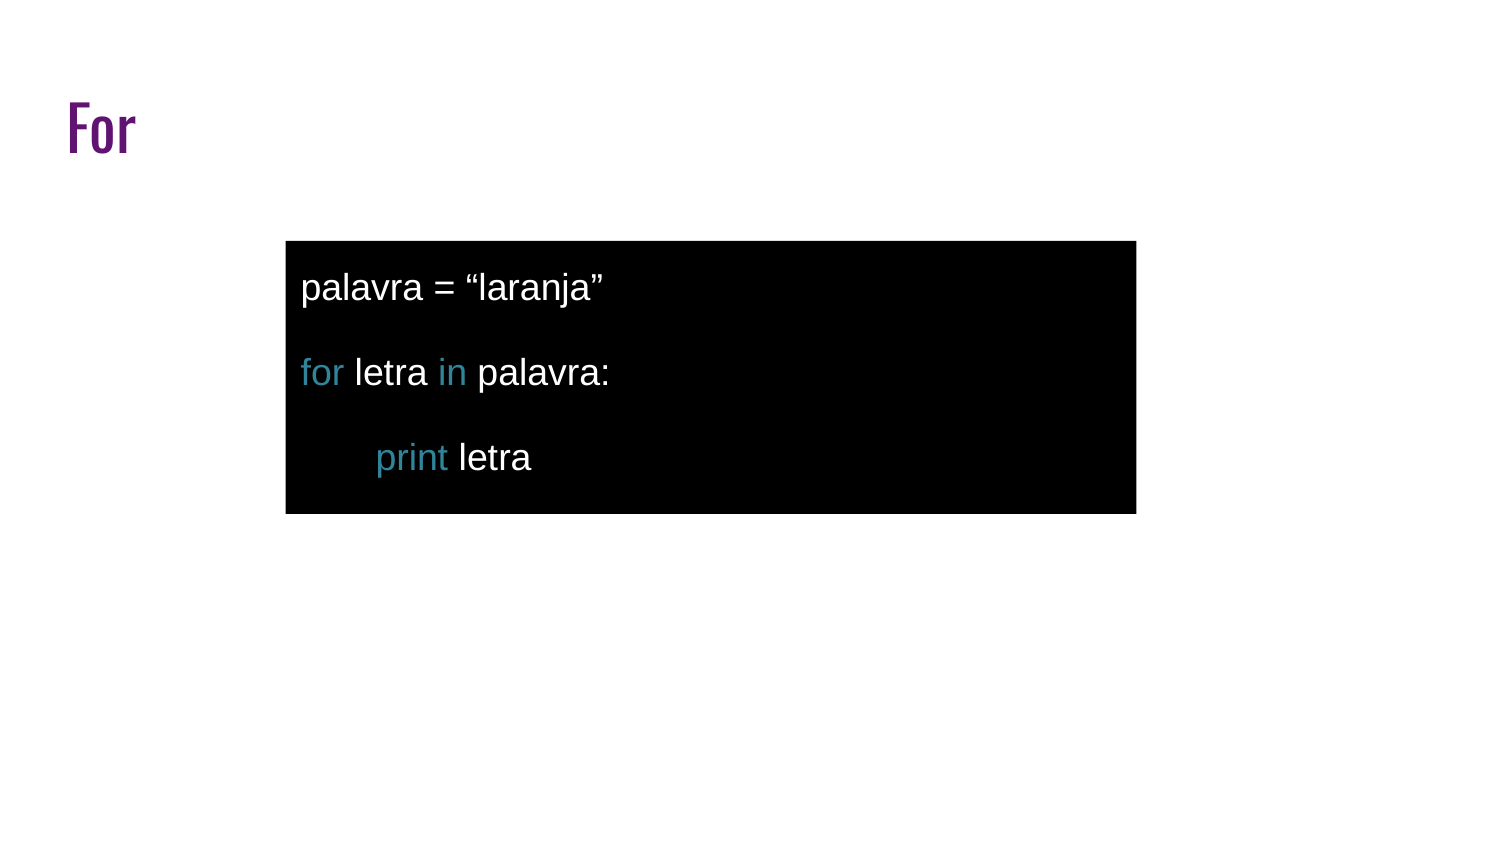

# For
palavra = “laranja”
for letra in palavra:
print letra